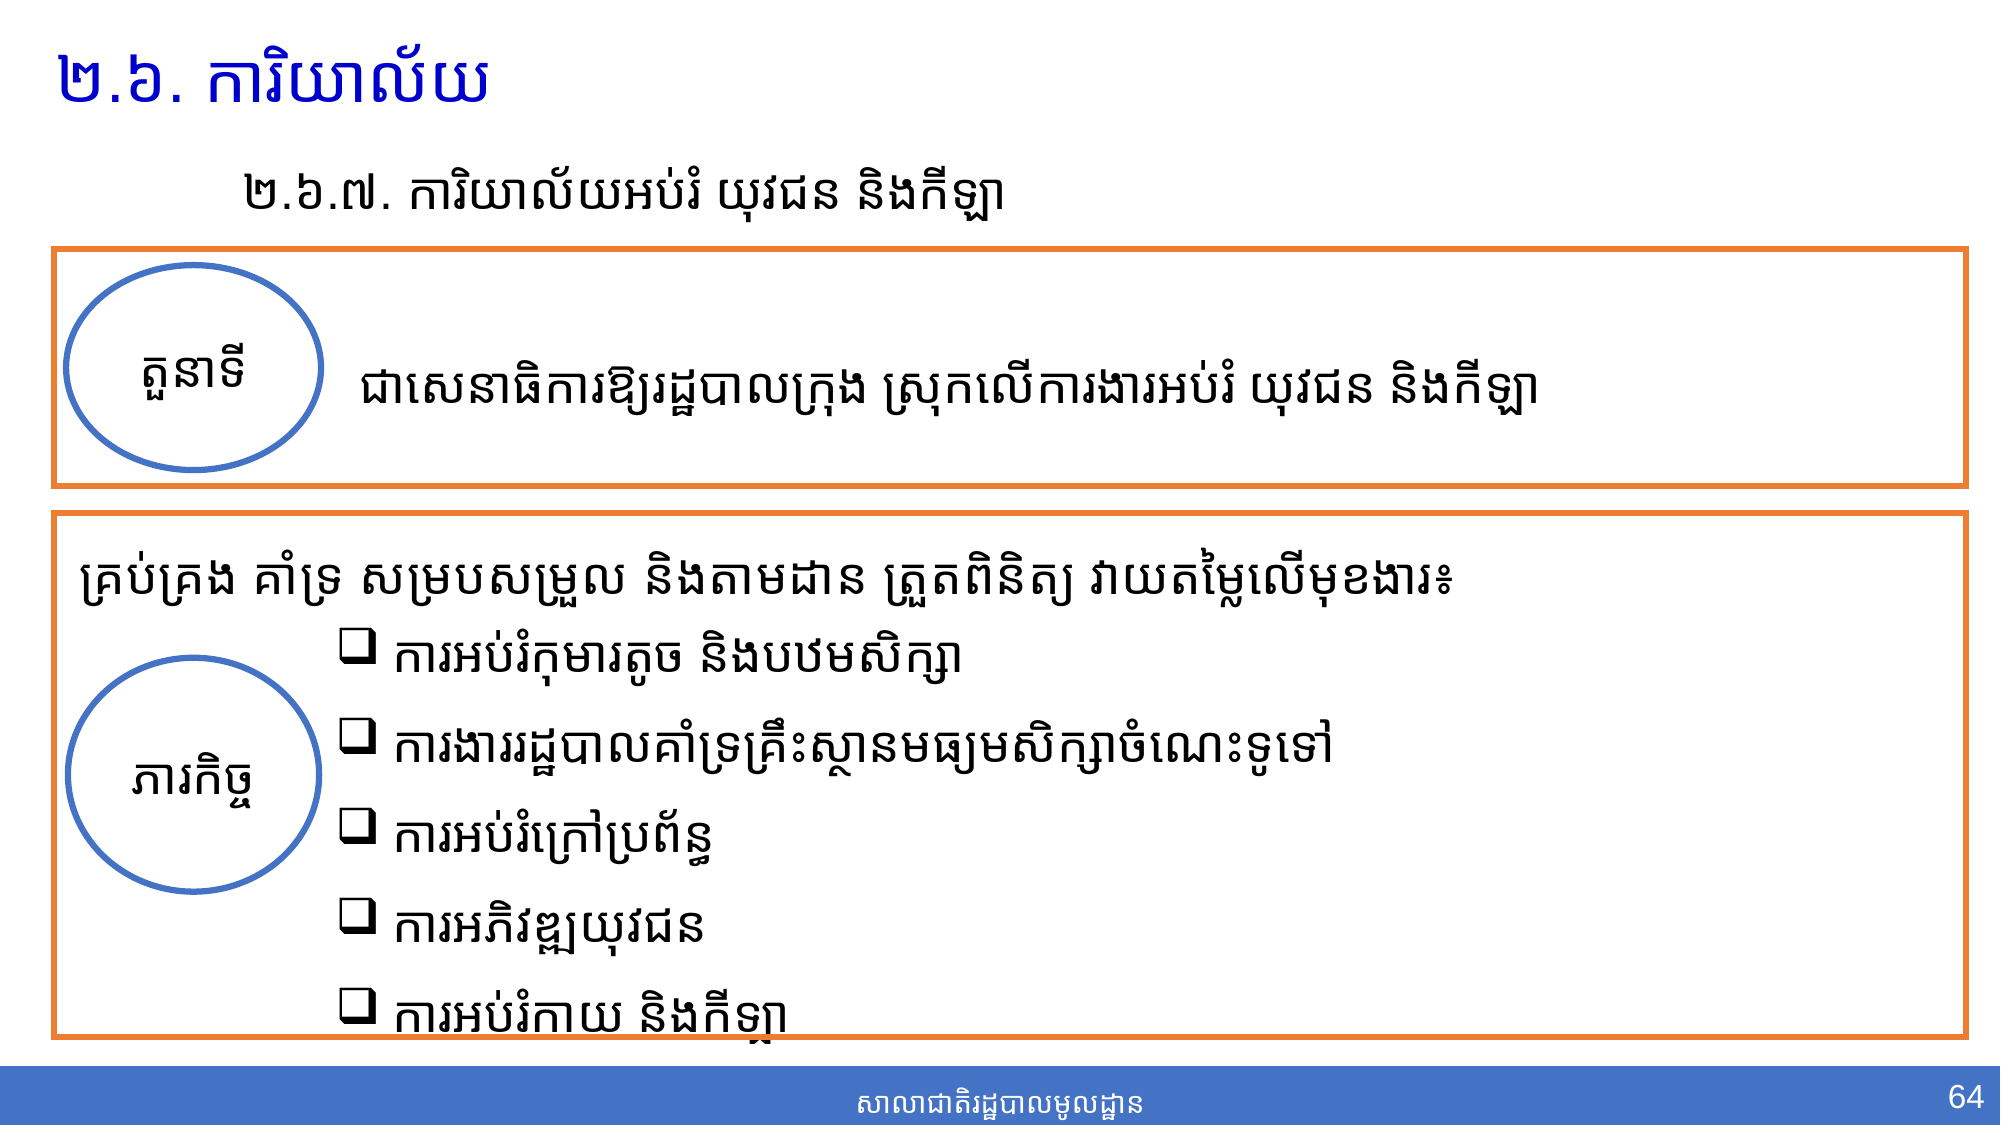

២.៦. ការិយាល័យ
២.៦.៧. ការិយាល័យអប់រំ យុវជន និងកីឡា

តួនាទី
ជាសេនាធិការឱ្យរដ្ឋបាលក្រុង ស្រុកលើការងារអប់រំ យុវជន និងកីឡា

ការអប់រំកុមារតូច និងបឋមសិក្សា
ការងាររដ្ឋបាលគាំទ្រគ្រឹះស្ថានមធ្យមសិក្សាចំណេះទូទៅ
ការអប់រំក្រៅប្រព័ន្ធ
ការអភិវឌ្ឍយុវជន
ការអប់រំកាយ និងកីឡា
ភារកិច្ច
គ្រប់គ្រង គាំទ្រ សម្របសម្រួល​ និងតាមដាន ត្រួតពិនិត្យ វាយតម្លៃលើមុខងារ៖
64